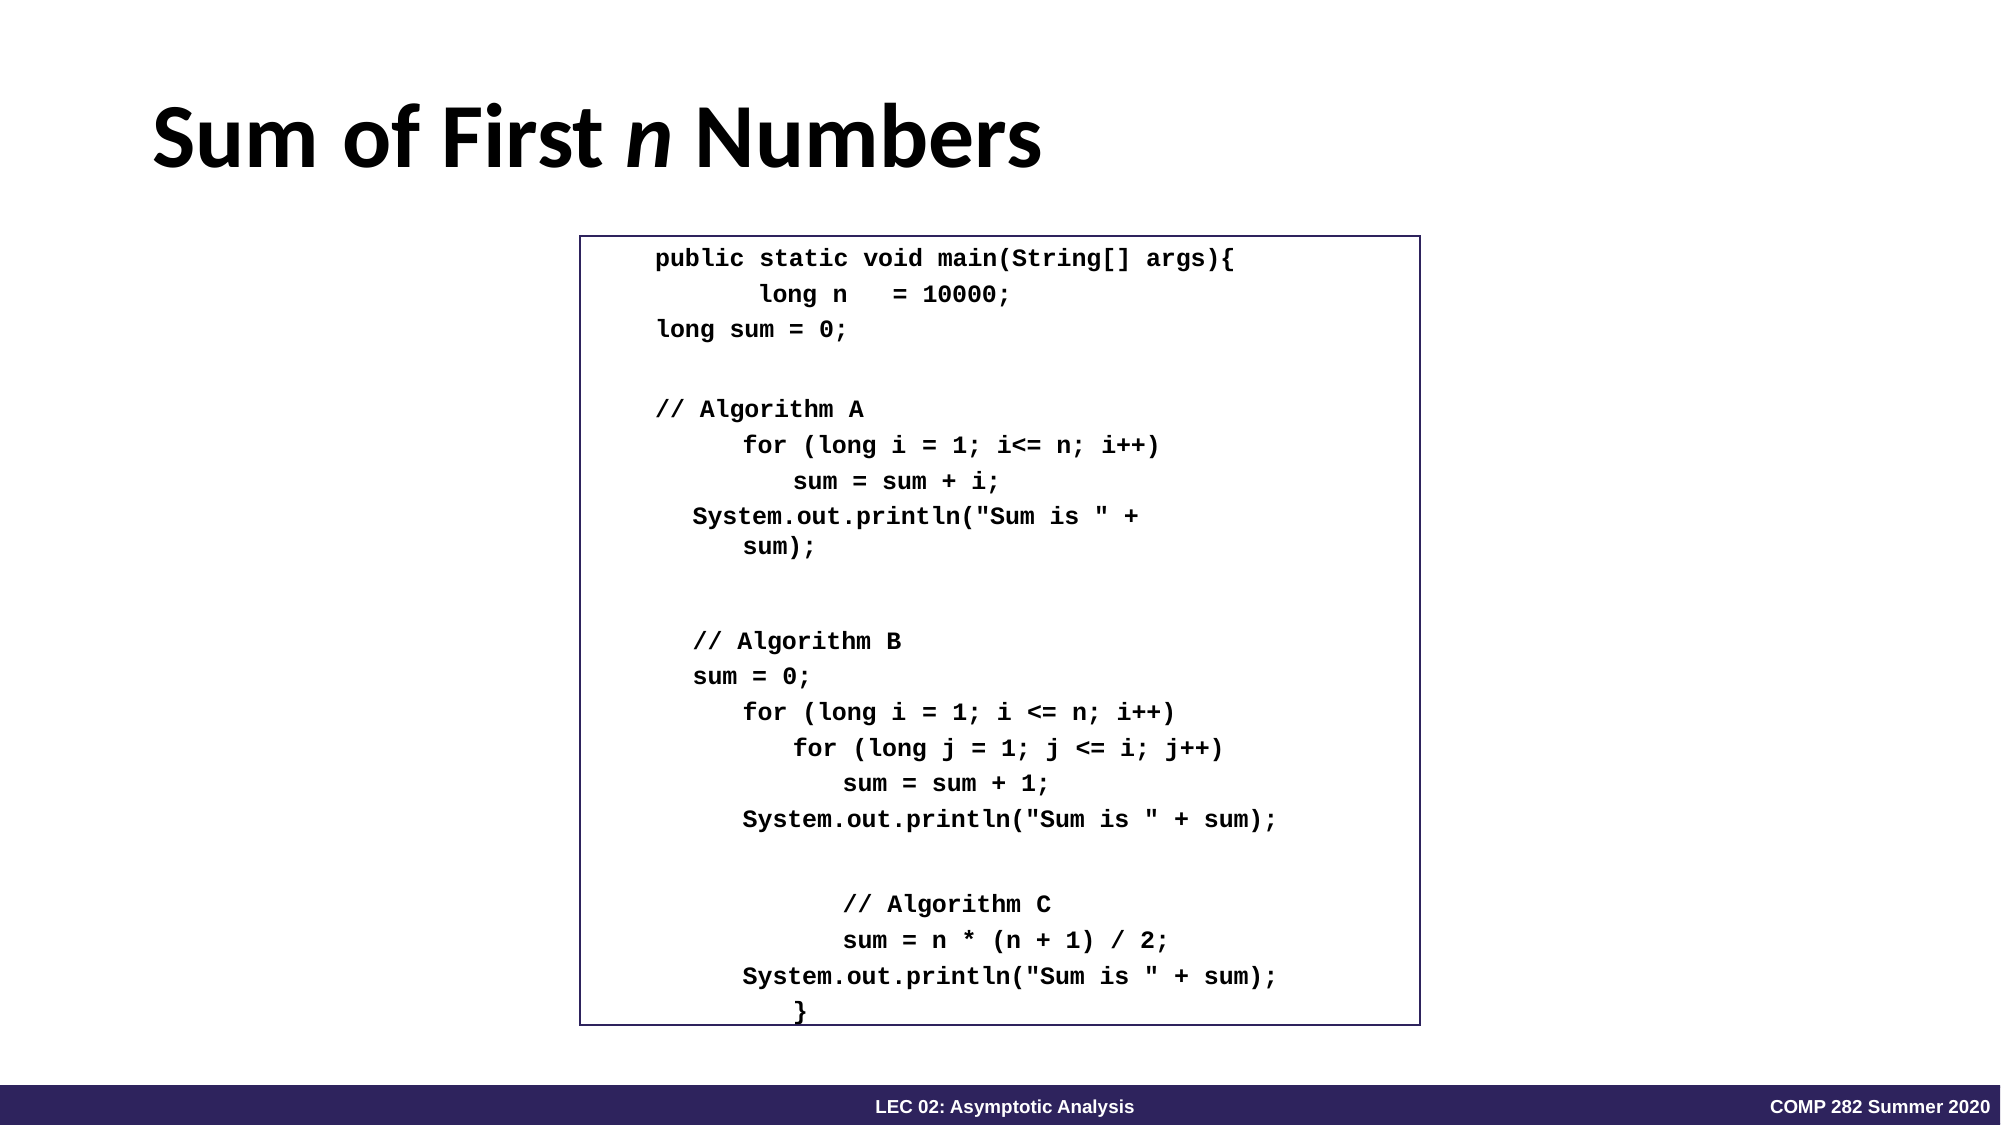

# Sum of First n Numbers
public static void main(String[] args){  long n	= 10000;
long sum = 0;

// Algorithm A
for (long i = 1; i<= n; i++)  sum = sum + i;
System.out.println("Sum is " + sum);

// Algorithm B
sum = 0;
for (long i = 1; i <= n; i++)  for (long j = 1; j <= i; j++)
sum = sum + 1;  System.out.println("Sum is " + sum);

// Algorithm C
sum = n * (n + 1) / 2;  System.out.println("Sum is " + sum);
}